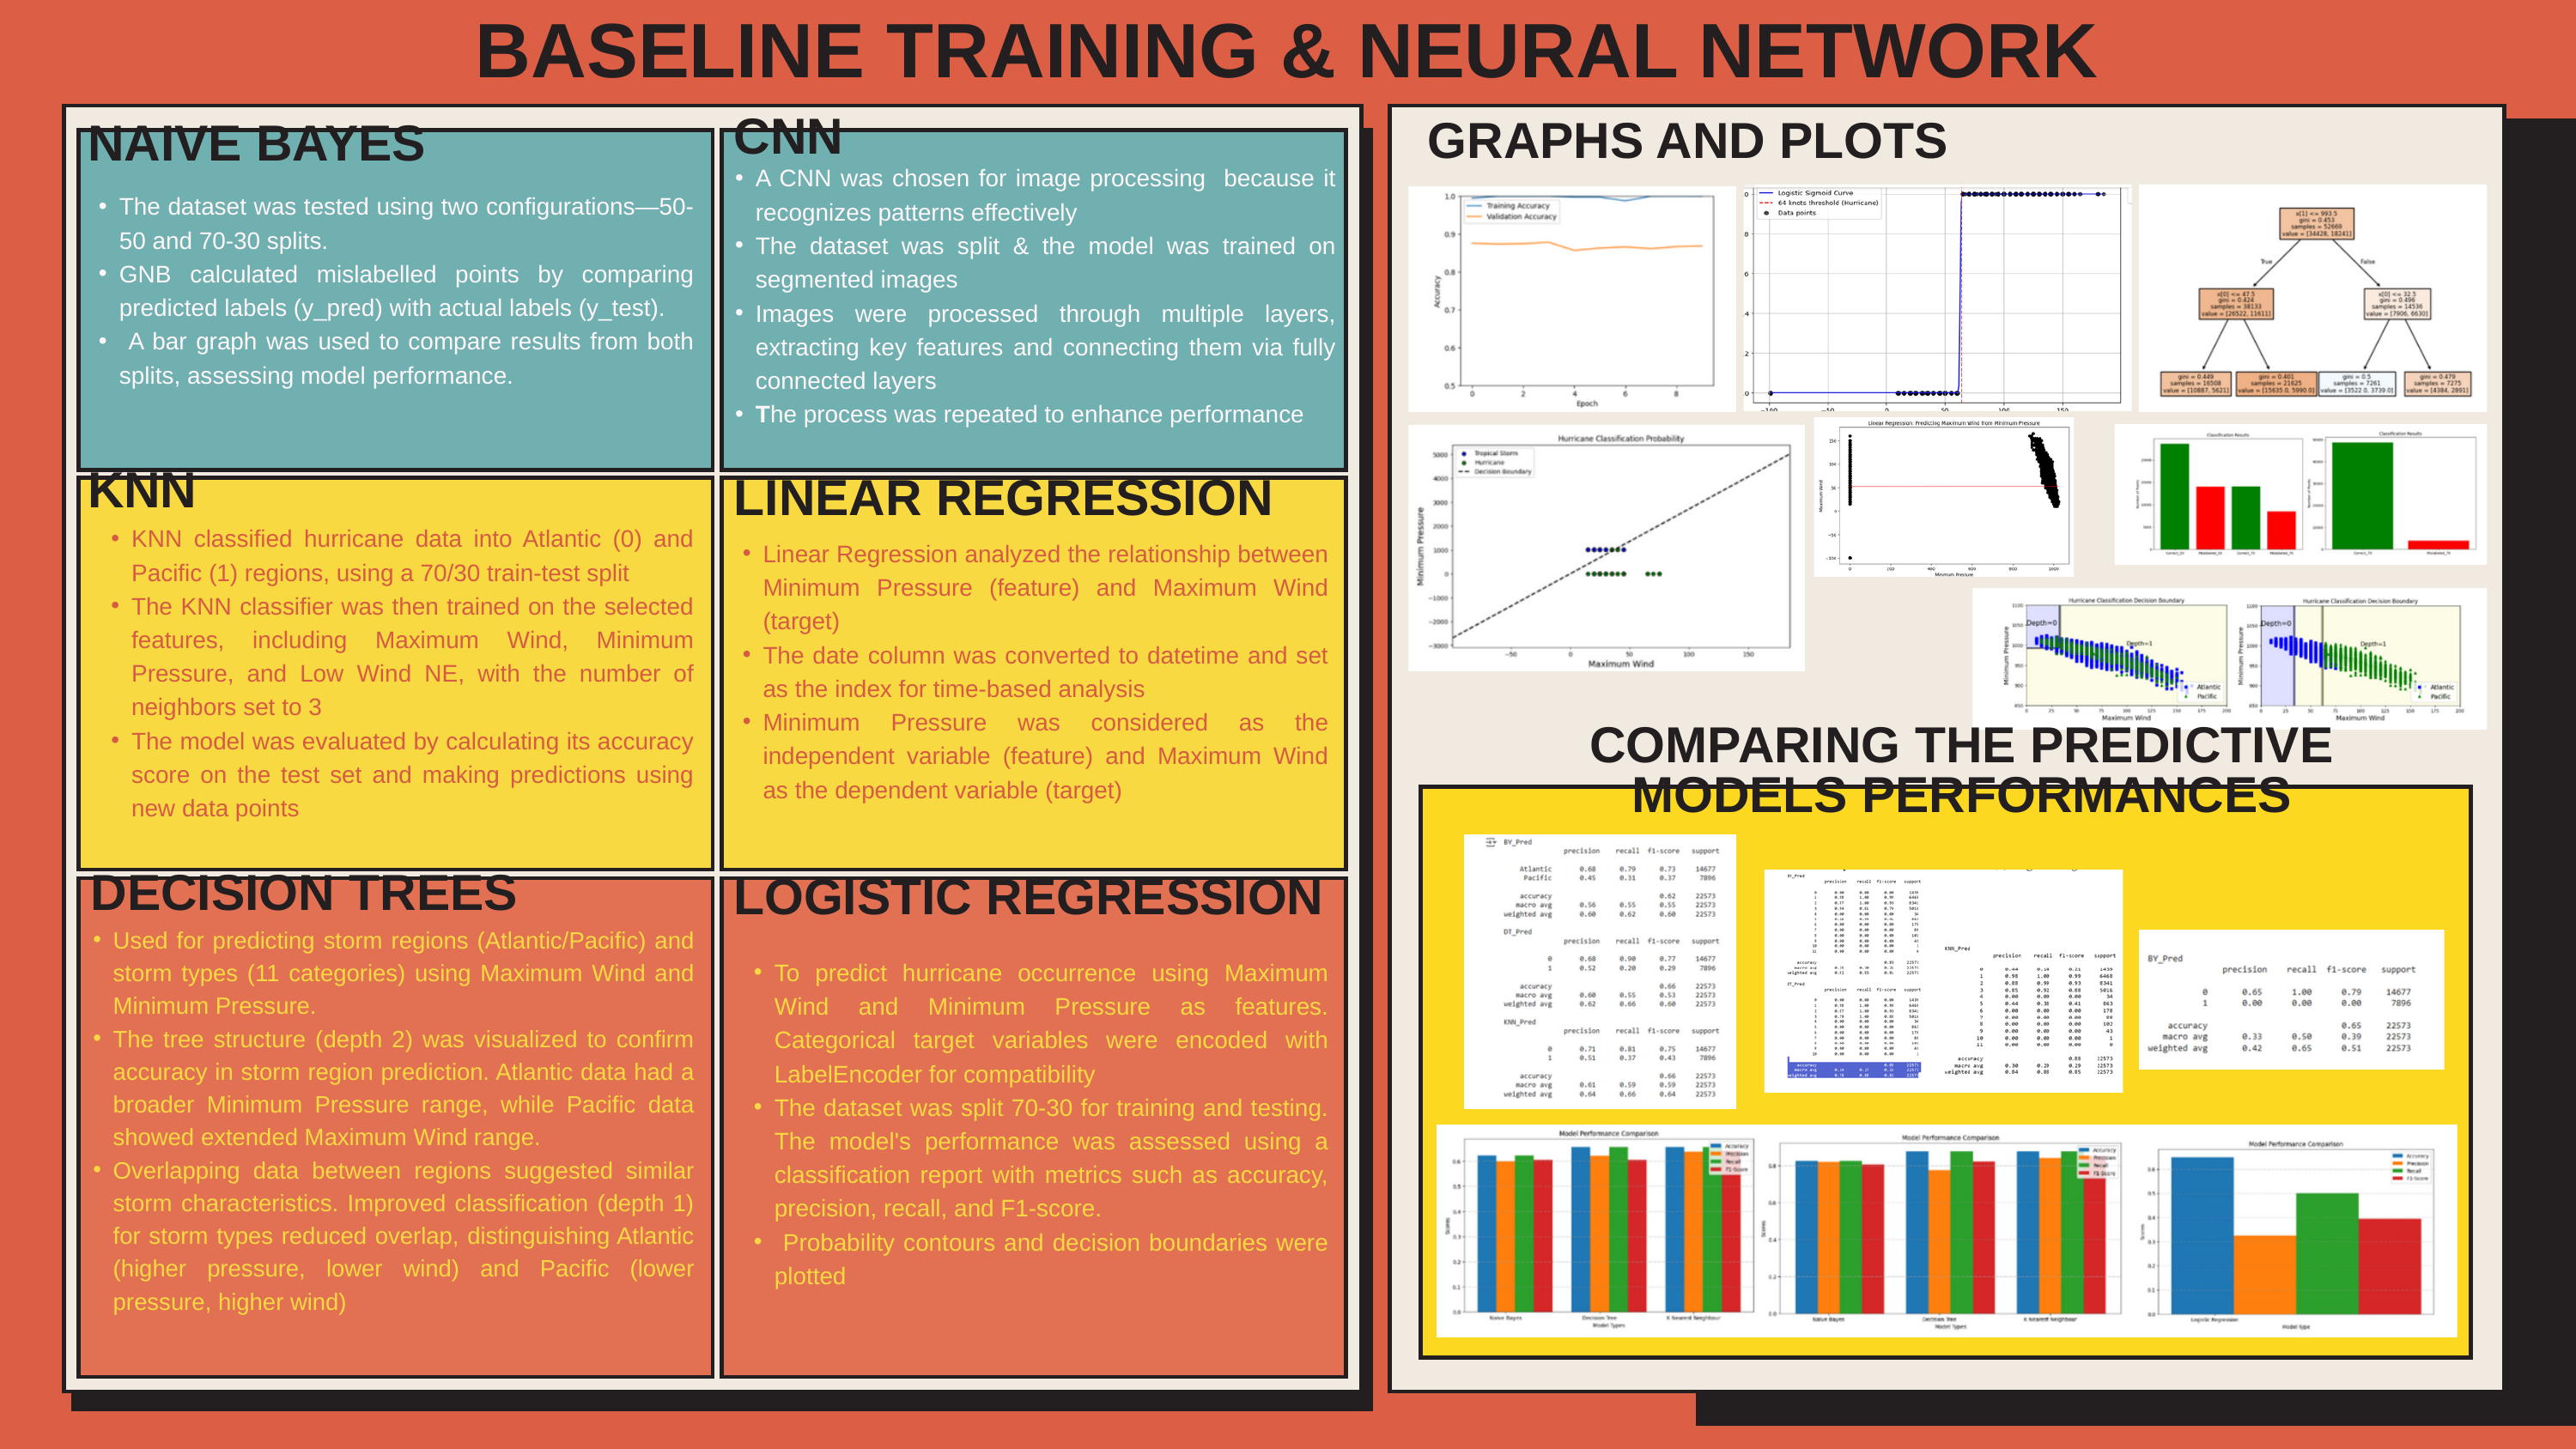

BASELINE TRAINING & NEURAL NETWORK

CNN
GRAPHS AND PLOTS

NAIVE BAYES

A CNN was chosen for image processing  because it recognizes patterns effectively
The dataset was split & the model was trained on segmented images
Images were processed through multiple layers, extracting key features and connecting them via fully connected layers
The process was repeated to enhance performance

The dataset was tested using two configurations—50-50 and 70-30 splits.
GNB calculated mislabelled points by comparing predicted labels (y_pred) with actual labels (y_test).
 A bar graph was used to compare results from both splits, assessing model performance.

KNN
LINEAR REGRESSION

KNN classified hurricane data into Atlantic (0) and Pacific (1) regions, using a 70/30 train-test split
The KNN classifier was then trained on the selected features, including Maximum Wind, Minimum Pressure, and Low Wind NE, with the number of neighbors set to 3
The model was evaluated by calculating its accuracy score on the test set and making predictions using new data points

Linear Regression analyzed the relationship between Minimum Pressure (feature) and Maximum Wind (target)
The date column was converted to datetime and set as the index for time-based analysis
Minimum Pressure was considered as the independent variable (feature) and Maximum Wind as the dependent variable (target)

COMPARING THE PREDICTIVE MODELS PERFORMANCES

DECISION TREES
LOGISTIC REGRESSION

To predict hurricane occurrence using Maximum Wind and Minimum Pressure as features. Categorical target variables were encoded with LabelEncoder for compatibility
The dataset was split 70-30 for training and testing. The model's performance was assessed using a classification report with metrics such as accuracy, precision, recall, and F1-score.
 Probability contours and decision boundaries were plotted

Used for predicting storm regions (Atlantic/Pacific) and storm types (11 categories) using Maximum Wind and Minimum Pressure.
The tree structure (depth 2) was visualized to confirm accuracy in storm region prediction. Atlantic data had a broader Minimum Pressure range, while Pacific data showed extended Maximum Wind range.
Overlapping data between regions suggested similar storm characteristics. Improved classification (depth 1) for storm types reduced overlap, distinguishing Atlantic (higher pressure, lower wind) and Pacific (lower pressure, higher wind)